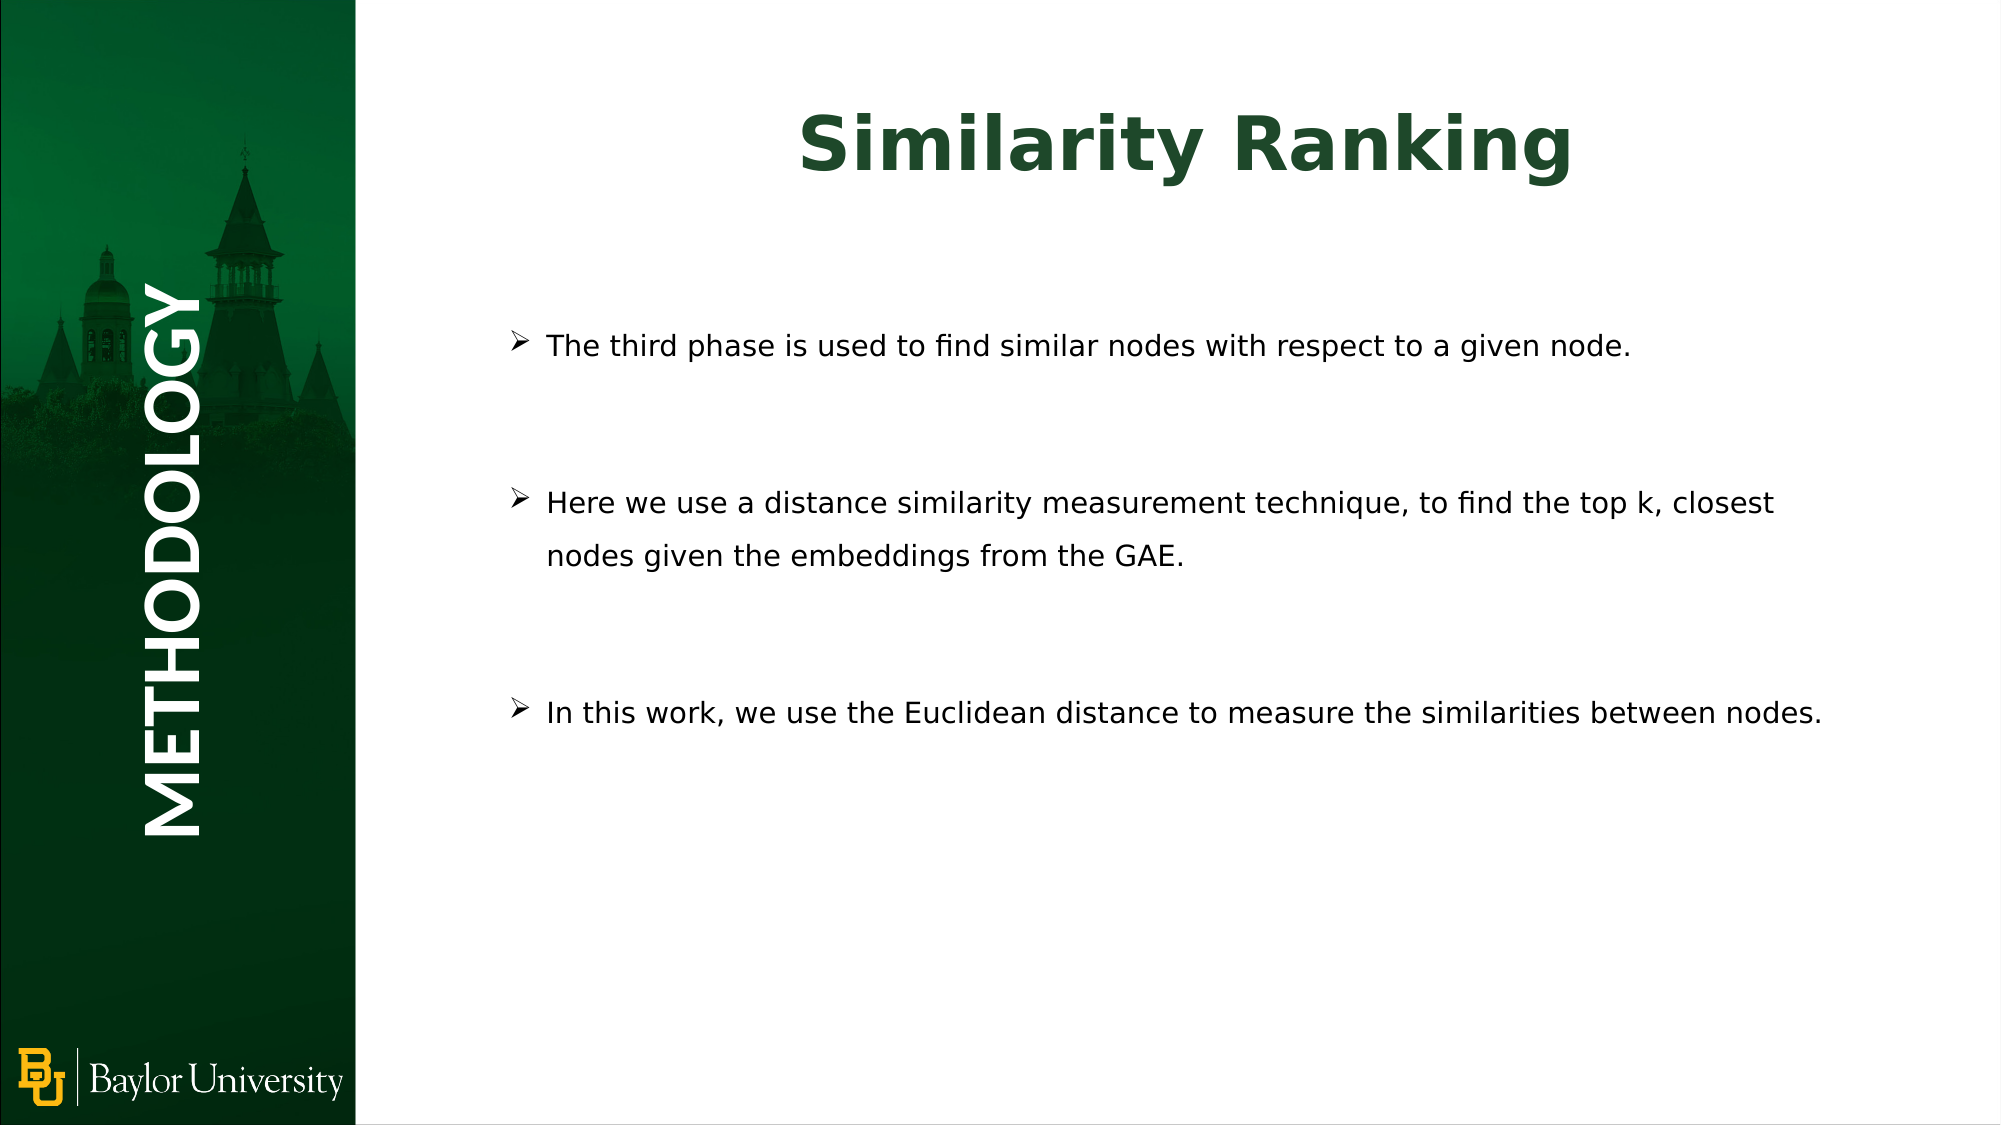

Similarity Ranking
The third phase is used to find similar nodes with respect to a given node.

Here we use a distance similarity measurement technique, to find the top k, closest nodes given the embeddings from the GAE.

In this work, we use the Euclidean distance to measure the similarities between nodes.
METHODOLOGY